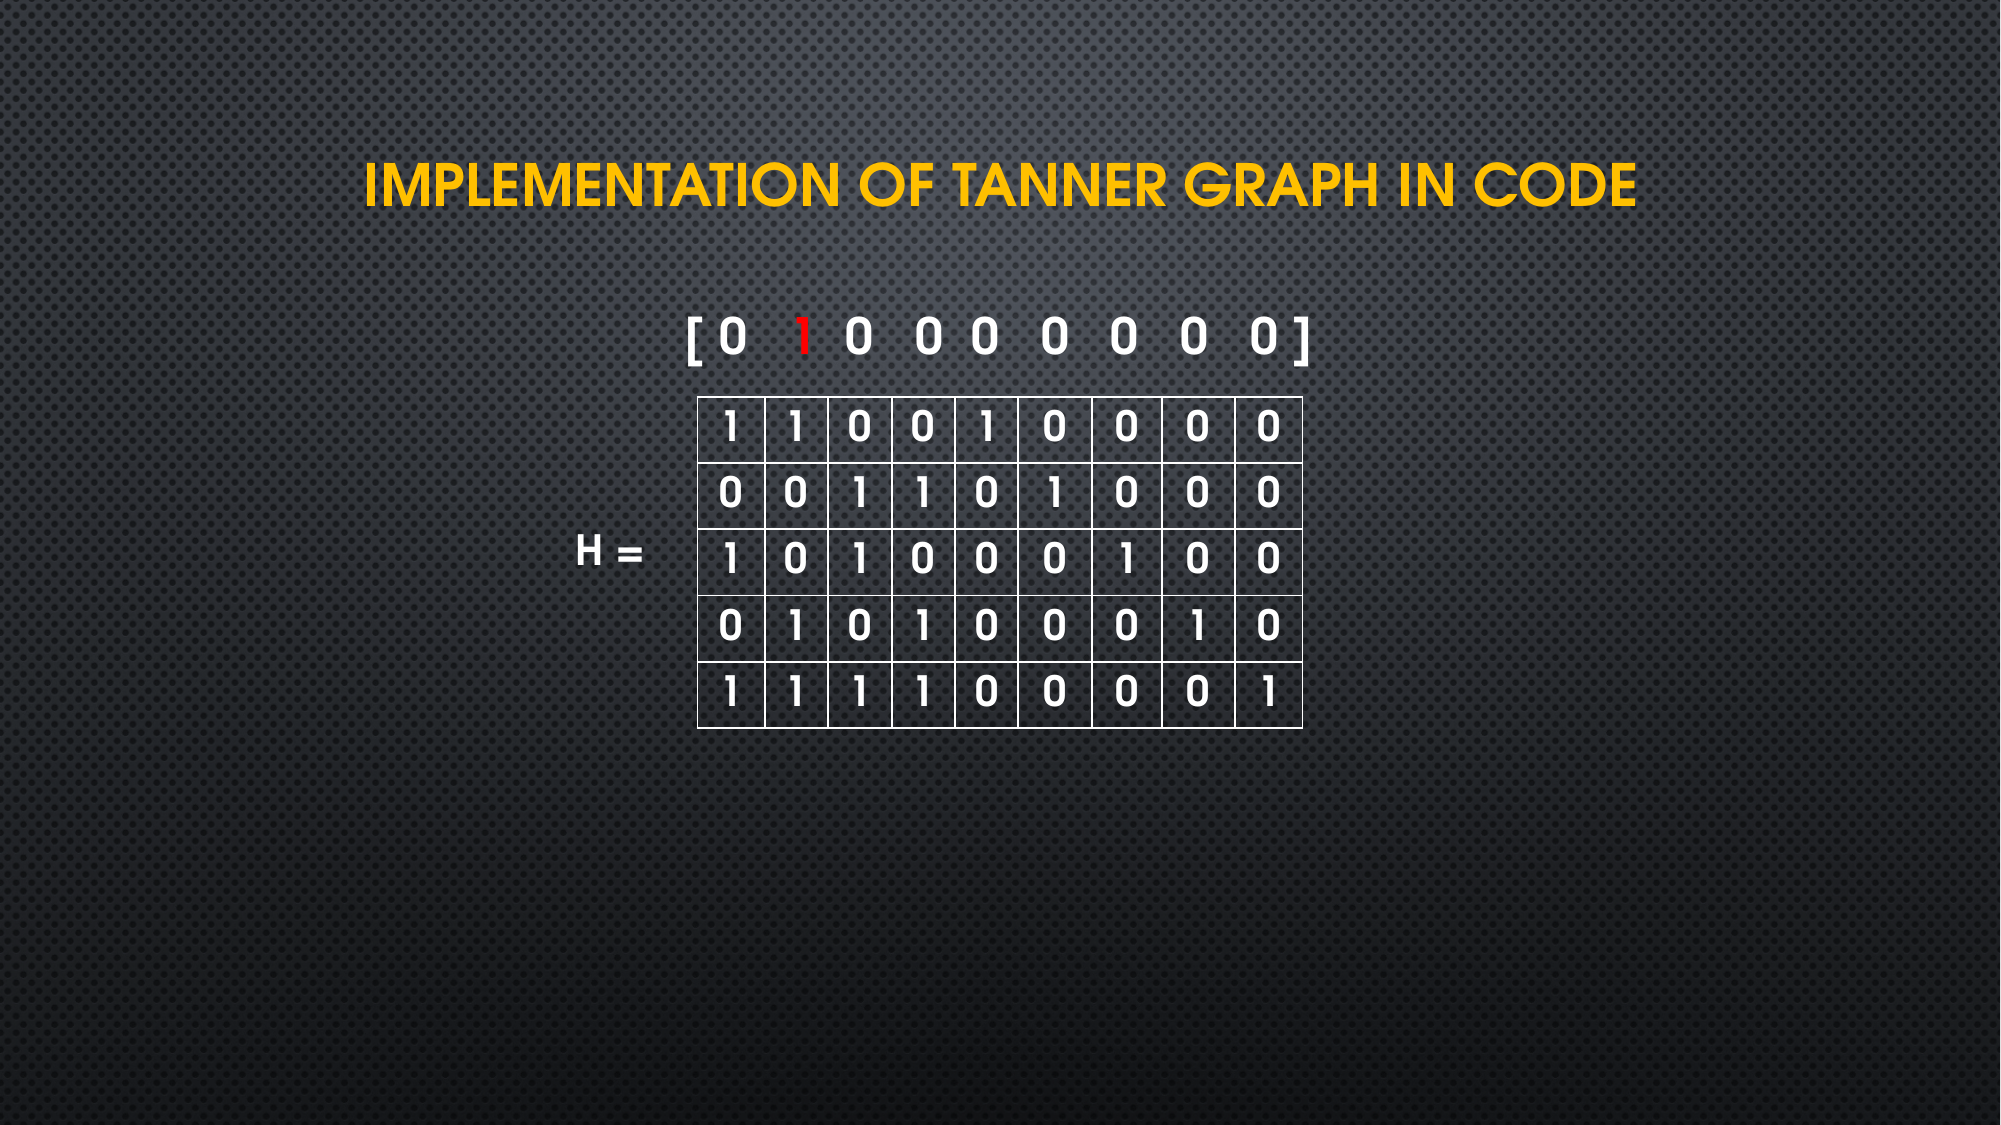

IMPLEMENTATION OF TANNER GRAPH IN CODE
[ 0   1  0   0  0   0   0   0   0 ]

| 1 | 1 | 0 | 0 | 1 | 0 | 0 | 0 | 0 |
| --- | --- | --- | --- | --- | --- | --- | --- | --- |
| 0 | 0 | 1 | 1 | 0 | 1 | 0 | 0 | 0 |
| 1 | 0 | 1 | 0 | 0 | 0 | 1 | 0 | 0 |
| 0 | 1 | 0 | 1 | 0 | 0 | 0 | 1 | 0 |
| 1 | 1 | 1 | 1 | 0 | 0 | 0 | 0 | 1 |
H =